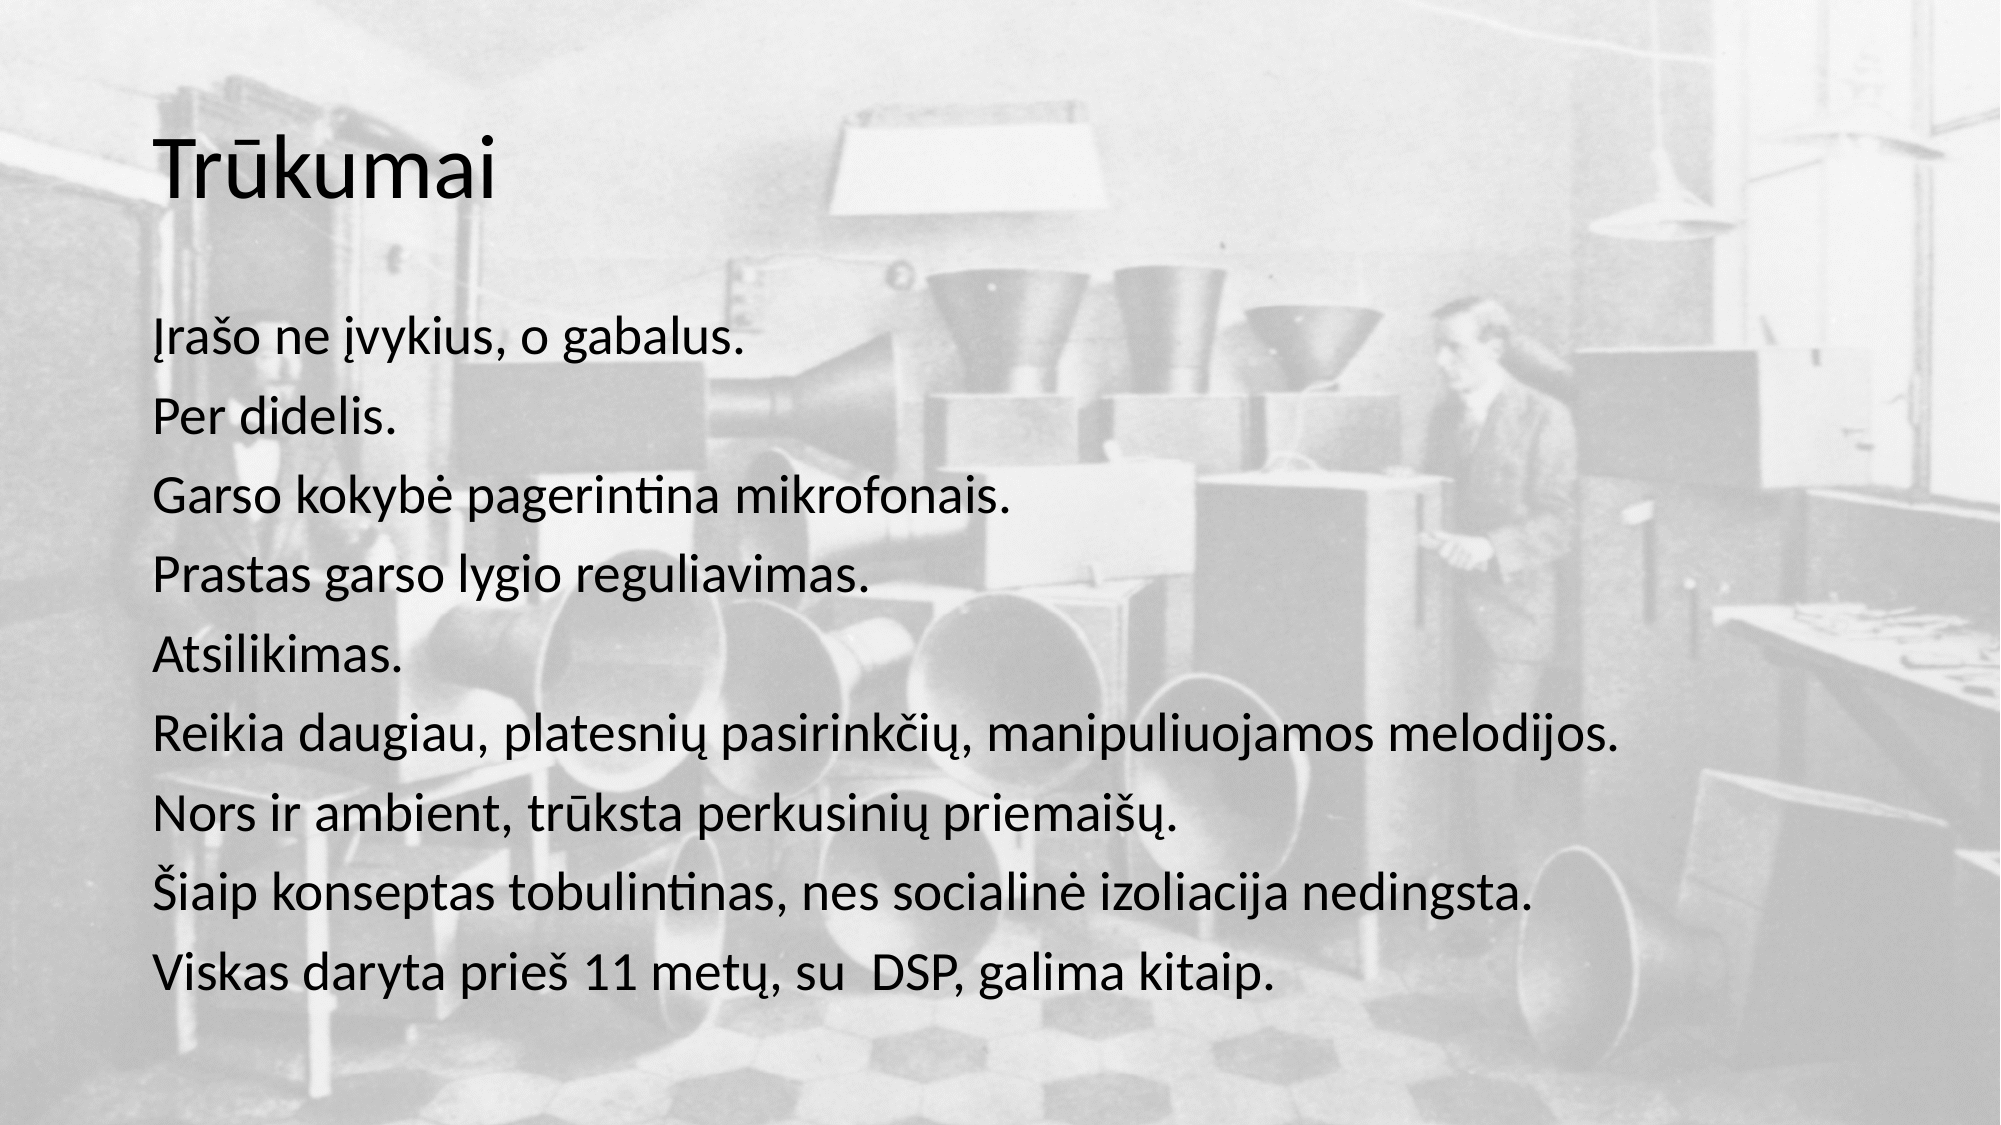

# Trūkumai
Įrašo ne įvykius, o gabalus.
Per didelis.
Garso kokybė pagerintina mikrofonais.
Prastas garso lygio reguliavimas.
Atsilikimas.
Reikia daugiau, platesnių pasirinkčių, manipuliuojamos melodijos.
Nors ir ambient, trūksta perkusinių priemaišų.
Šiaip konseptas tobulintinas, nes socialinė izoliacija nedingsta.
Viskas daryta prieš 11 metų, su  DSP, galima kitaip.